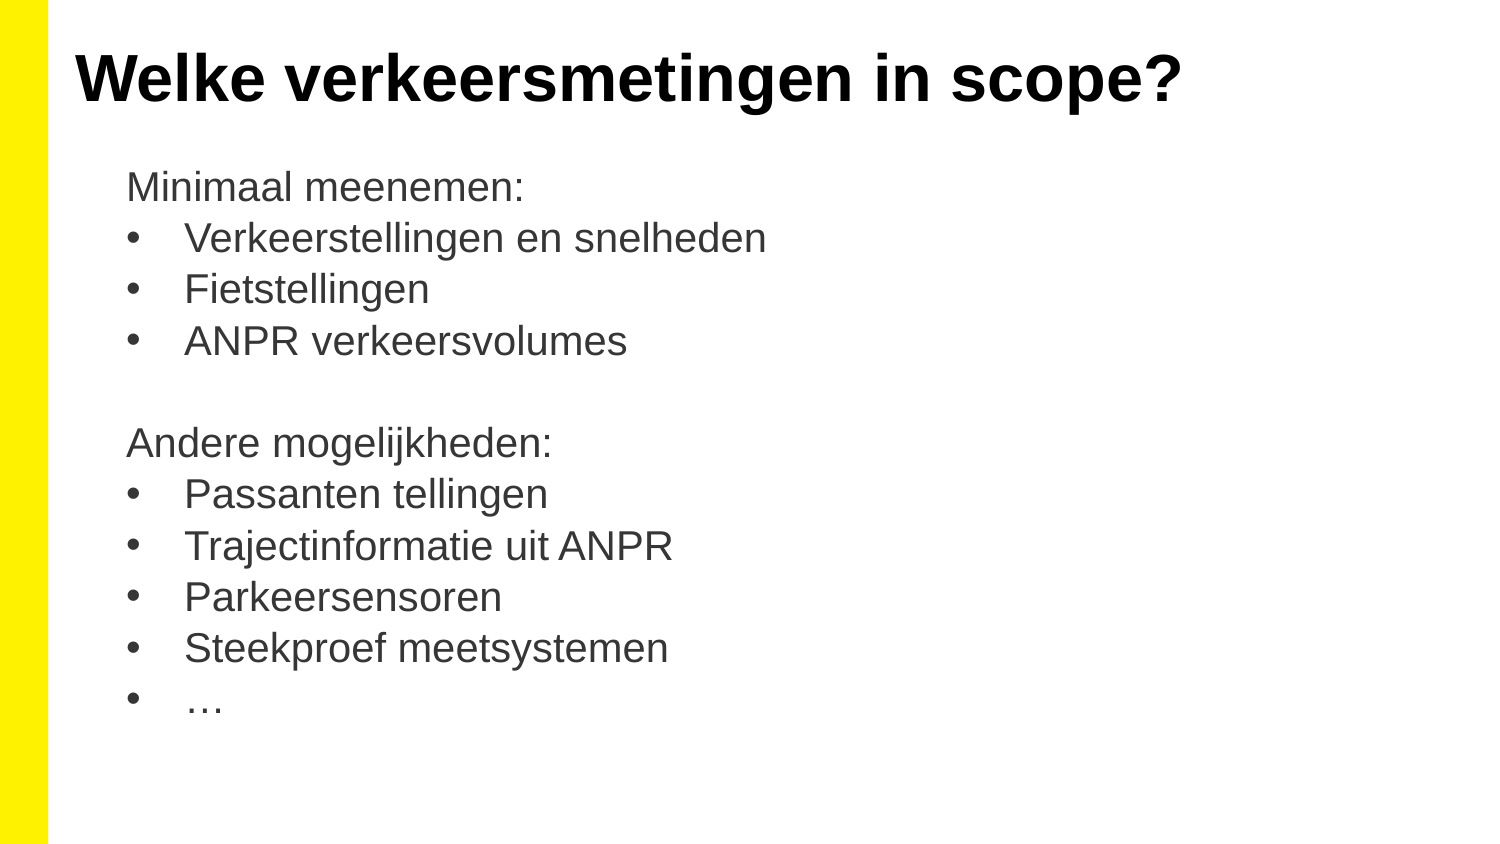

Welke verkeersmetingen in scope?
Minimaal meenemen:
Verkeerstellingen en snelheden
Fietstellingen
ANPR verkeersvolumes

Andere mogelijkheden:
Passanten tellingen
Trajectinformatie uit ANPR
Parkeersensoren
Steekproef meetsystemen
…